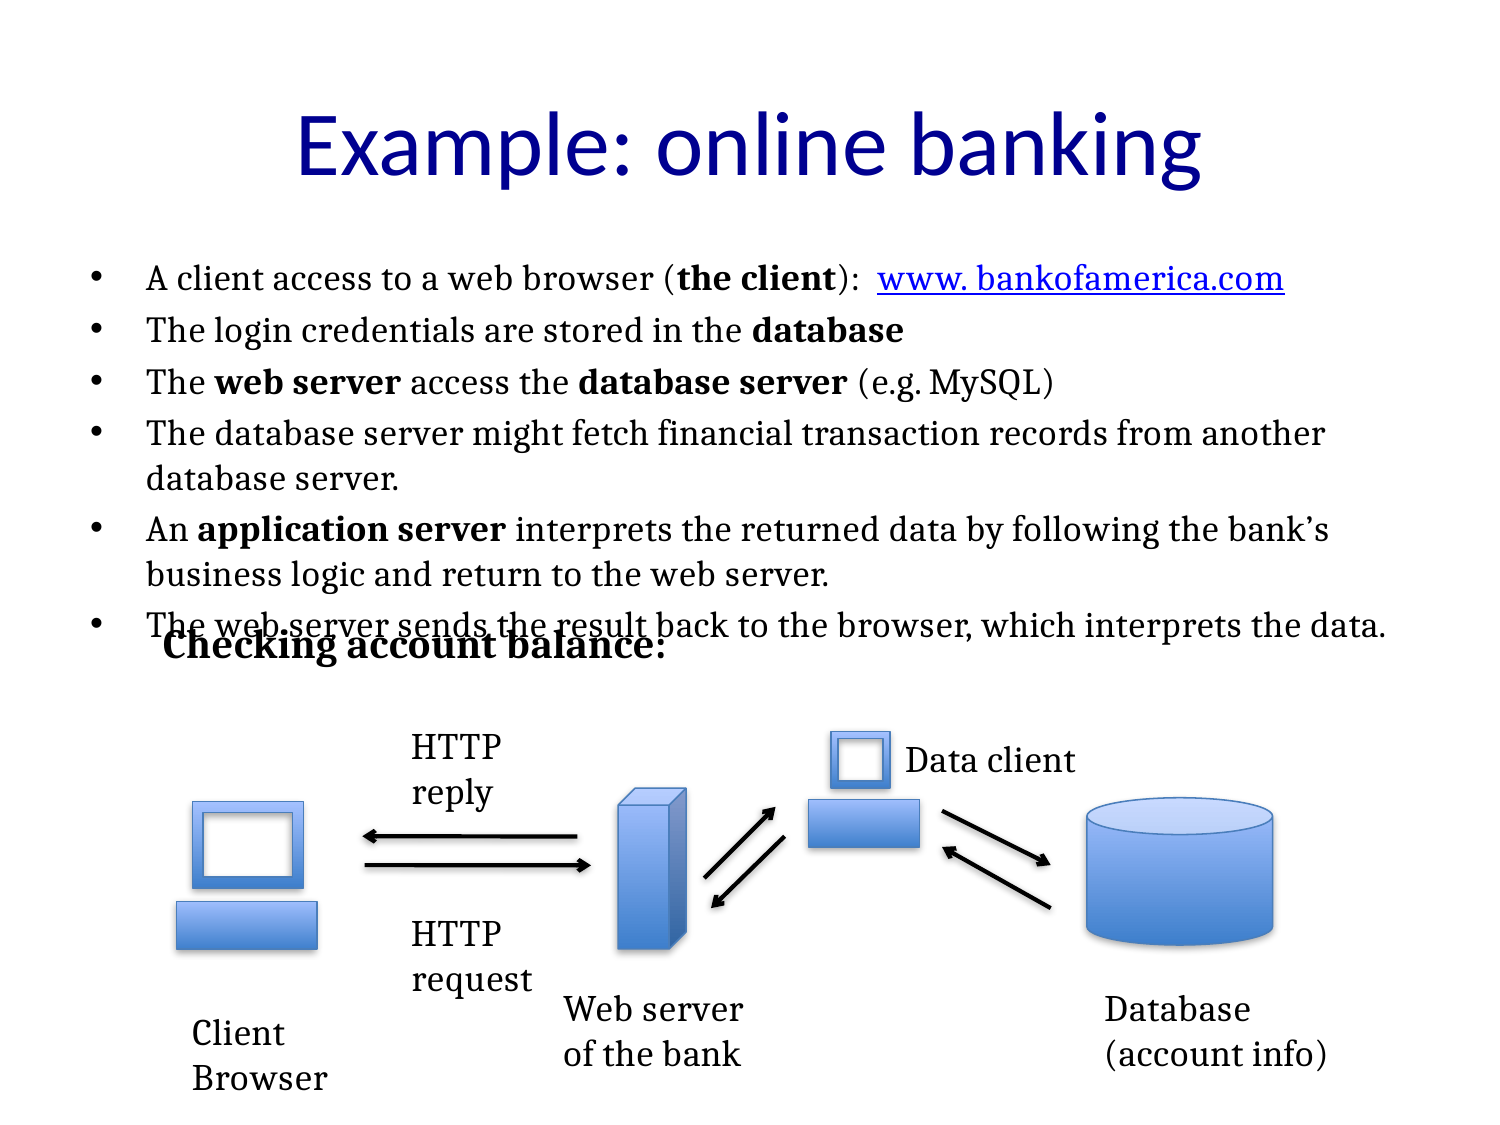

# Example: online banking

A client access to a web browser (the client):  www. bankofamerica.com
The login credentials are stored in the database
The web server access the database server (e.g. MySQL)
The database server might fetch financial transaction records from another database server.
An application server interprets the returned data by following the bank’s business logic and return to the web server.
The web server sends the result back to the browser, which interprets the data.

Checking account balance:
HTTP reply
Data client

HTTP request
Web server
of the bank
Database (account info)
Client Browser